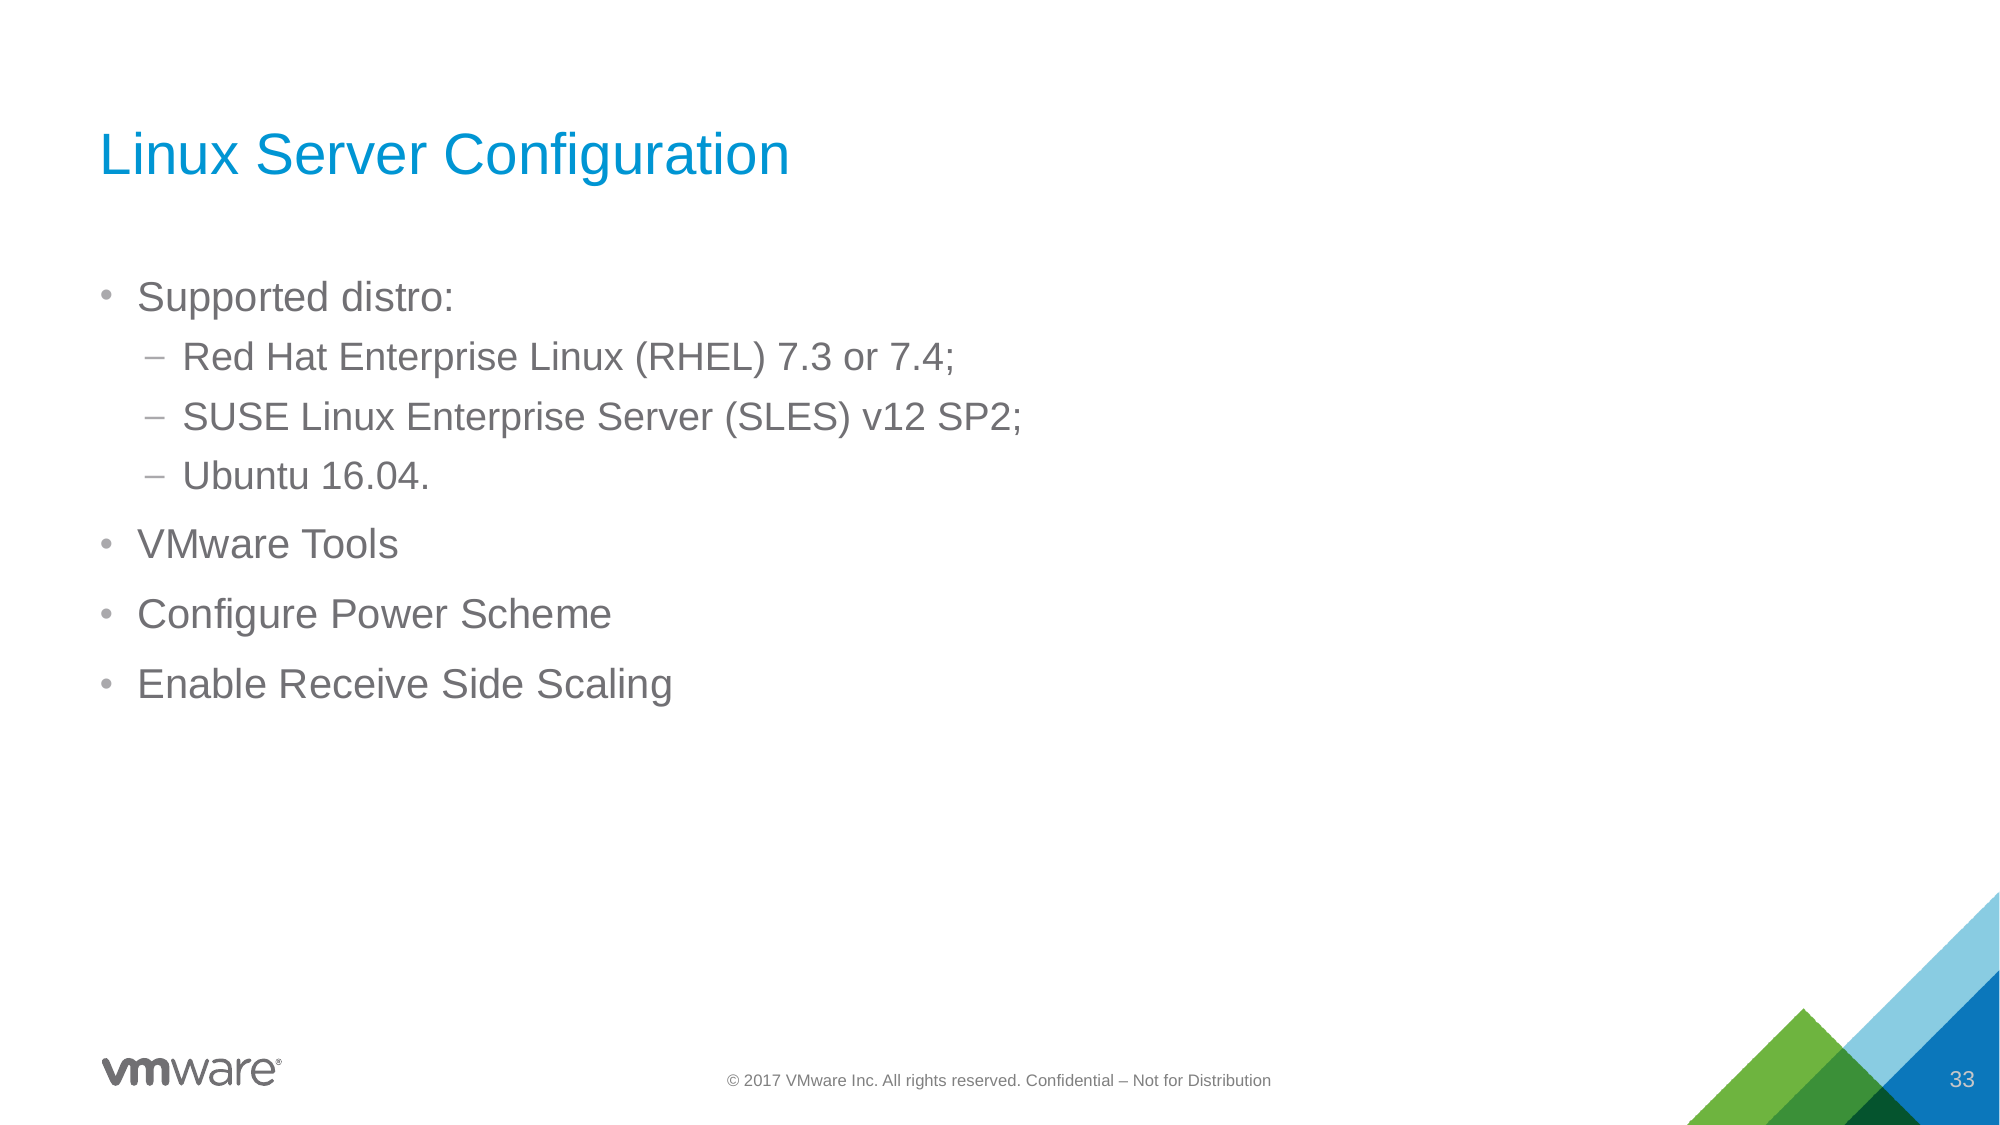

# Linux Server Configuration
Supported distro:
Red Hat Enterprise Linux (RHEL) 7.3 or 7.4;
SUSE Linux Enterprise Server (SLES) v12 SP2;
Ubuntu 16.04.
VMware Tools
Configure Power Scheme
Enable Receive Side Scaling